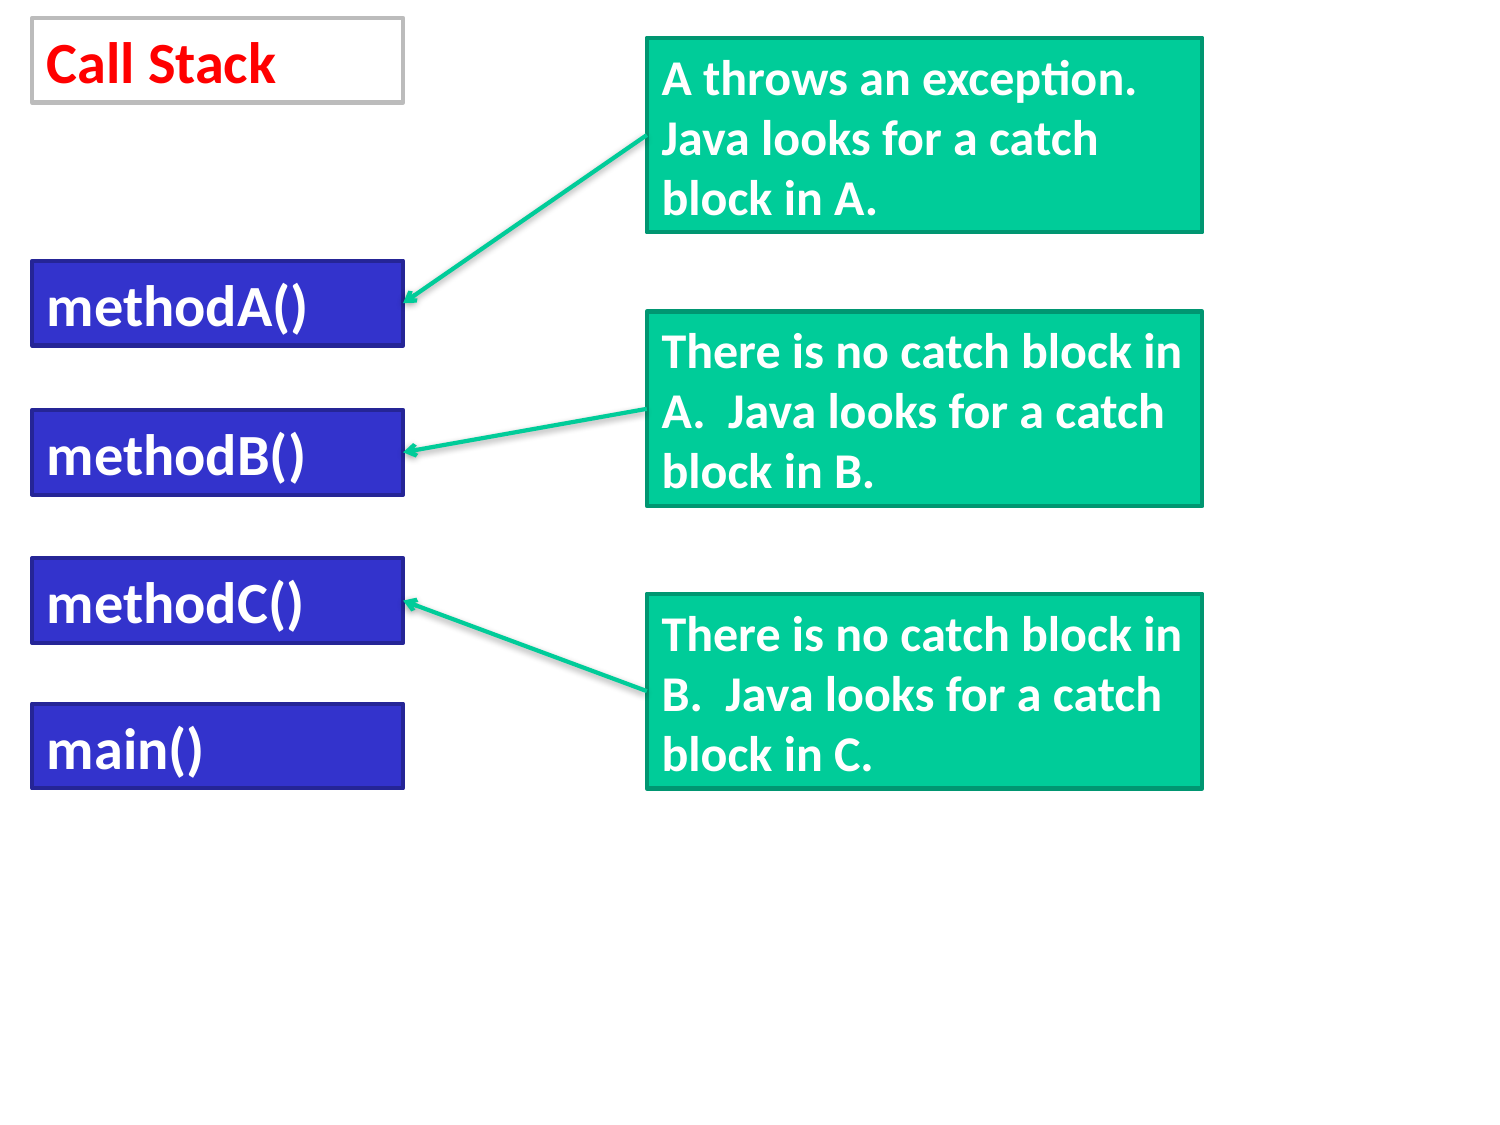

Call Stack
A throws an exception.
Java looks for a catch block in A.
methodA()
There is no catch block in A.  Java looks for a catch block in B.
methodB()
methodC()
There is no catch block in B.  Java looks for a catch block in C.
main()